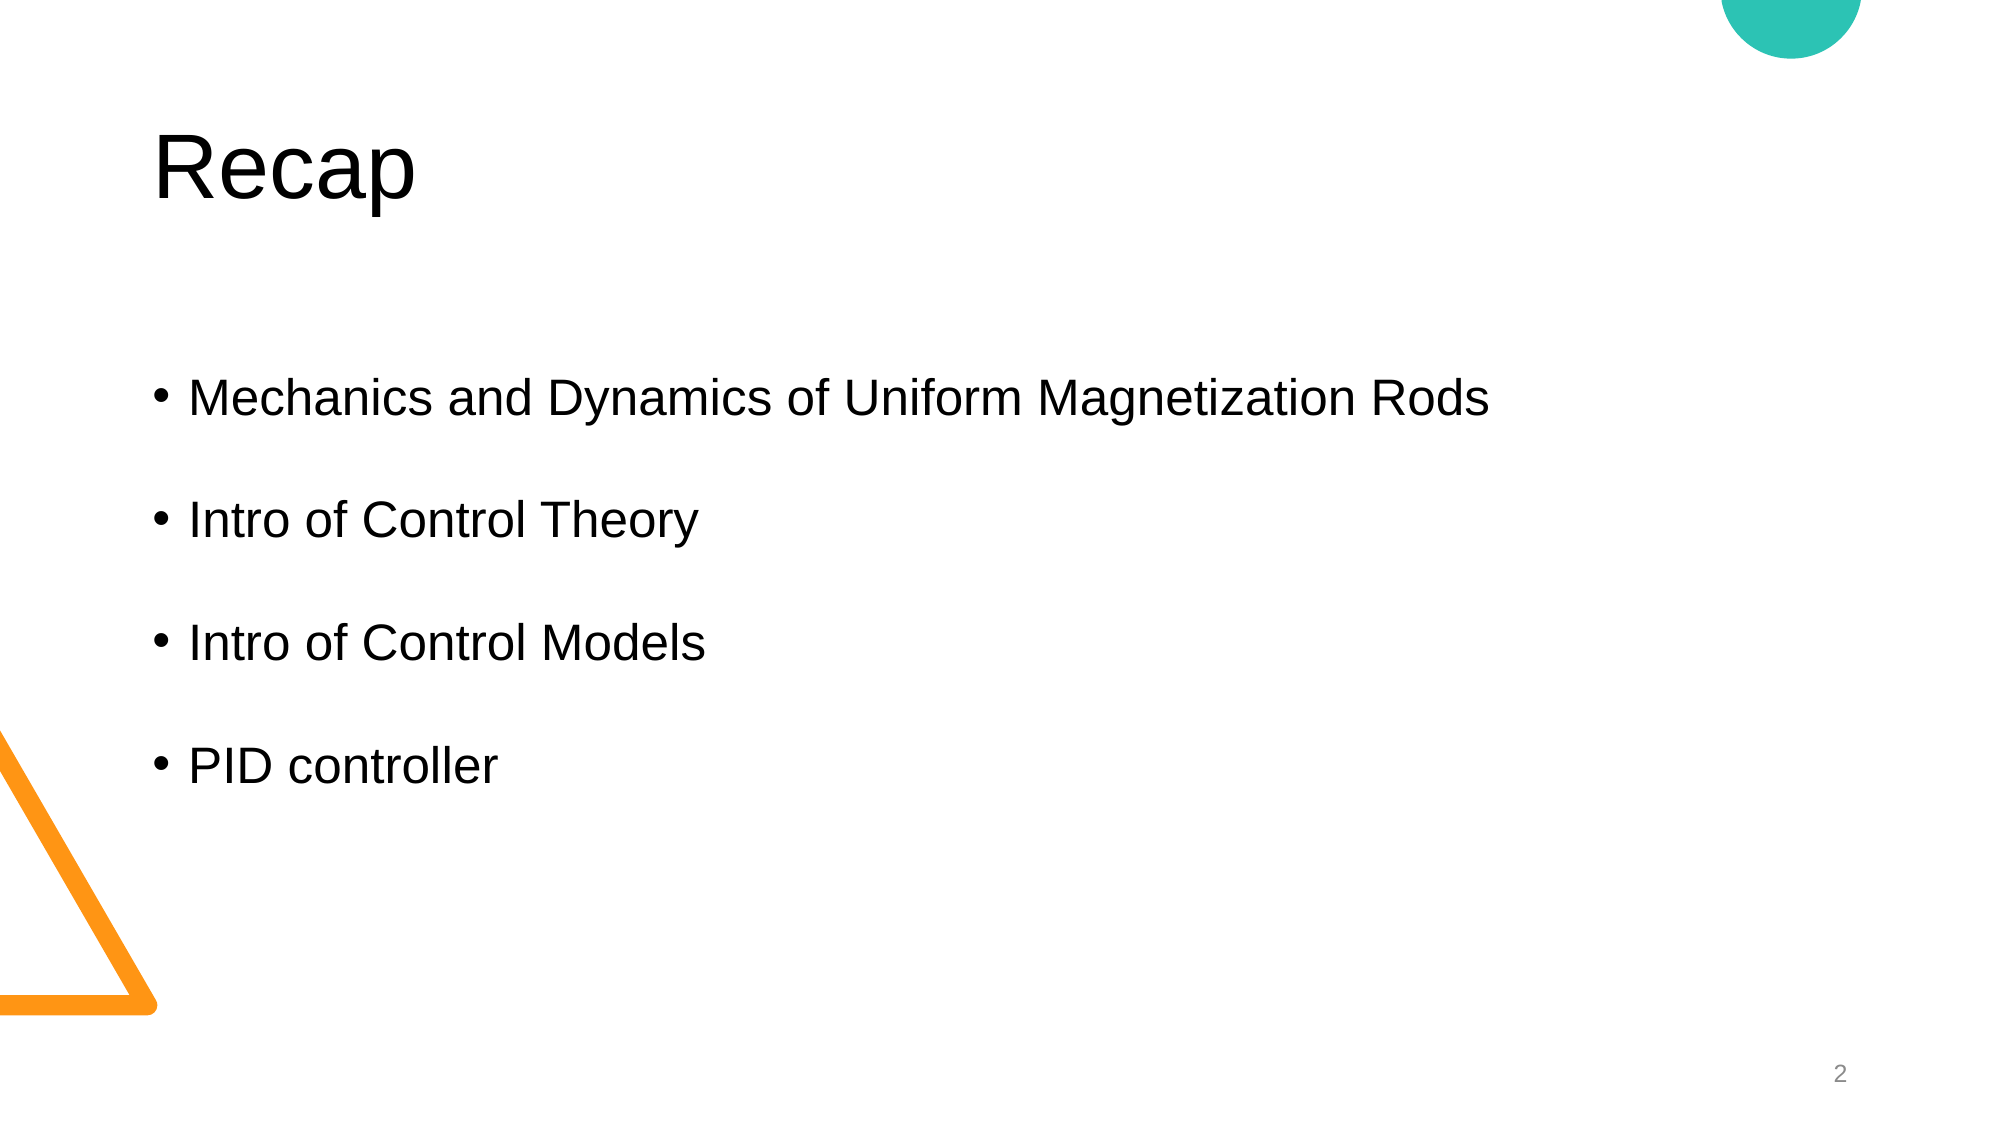

# Recap
Mechanics and Dynamics of Uniform Magnetization Rods
Intro of Control Theory
Intro of Control Models
PID controller

2